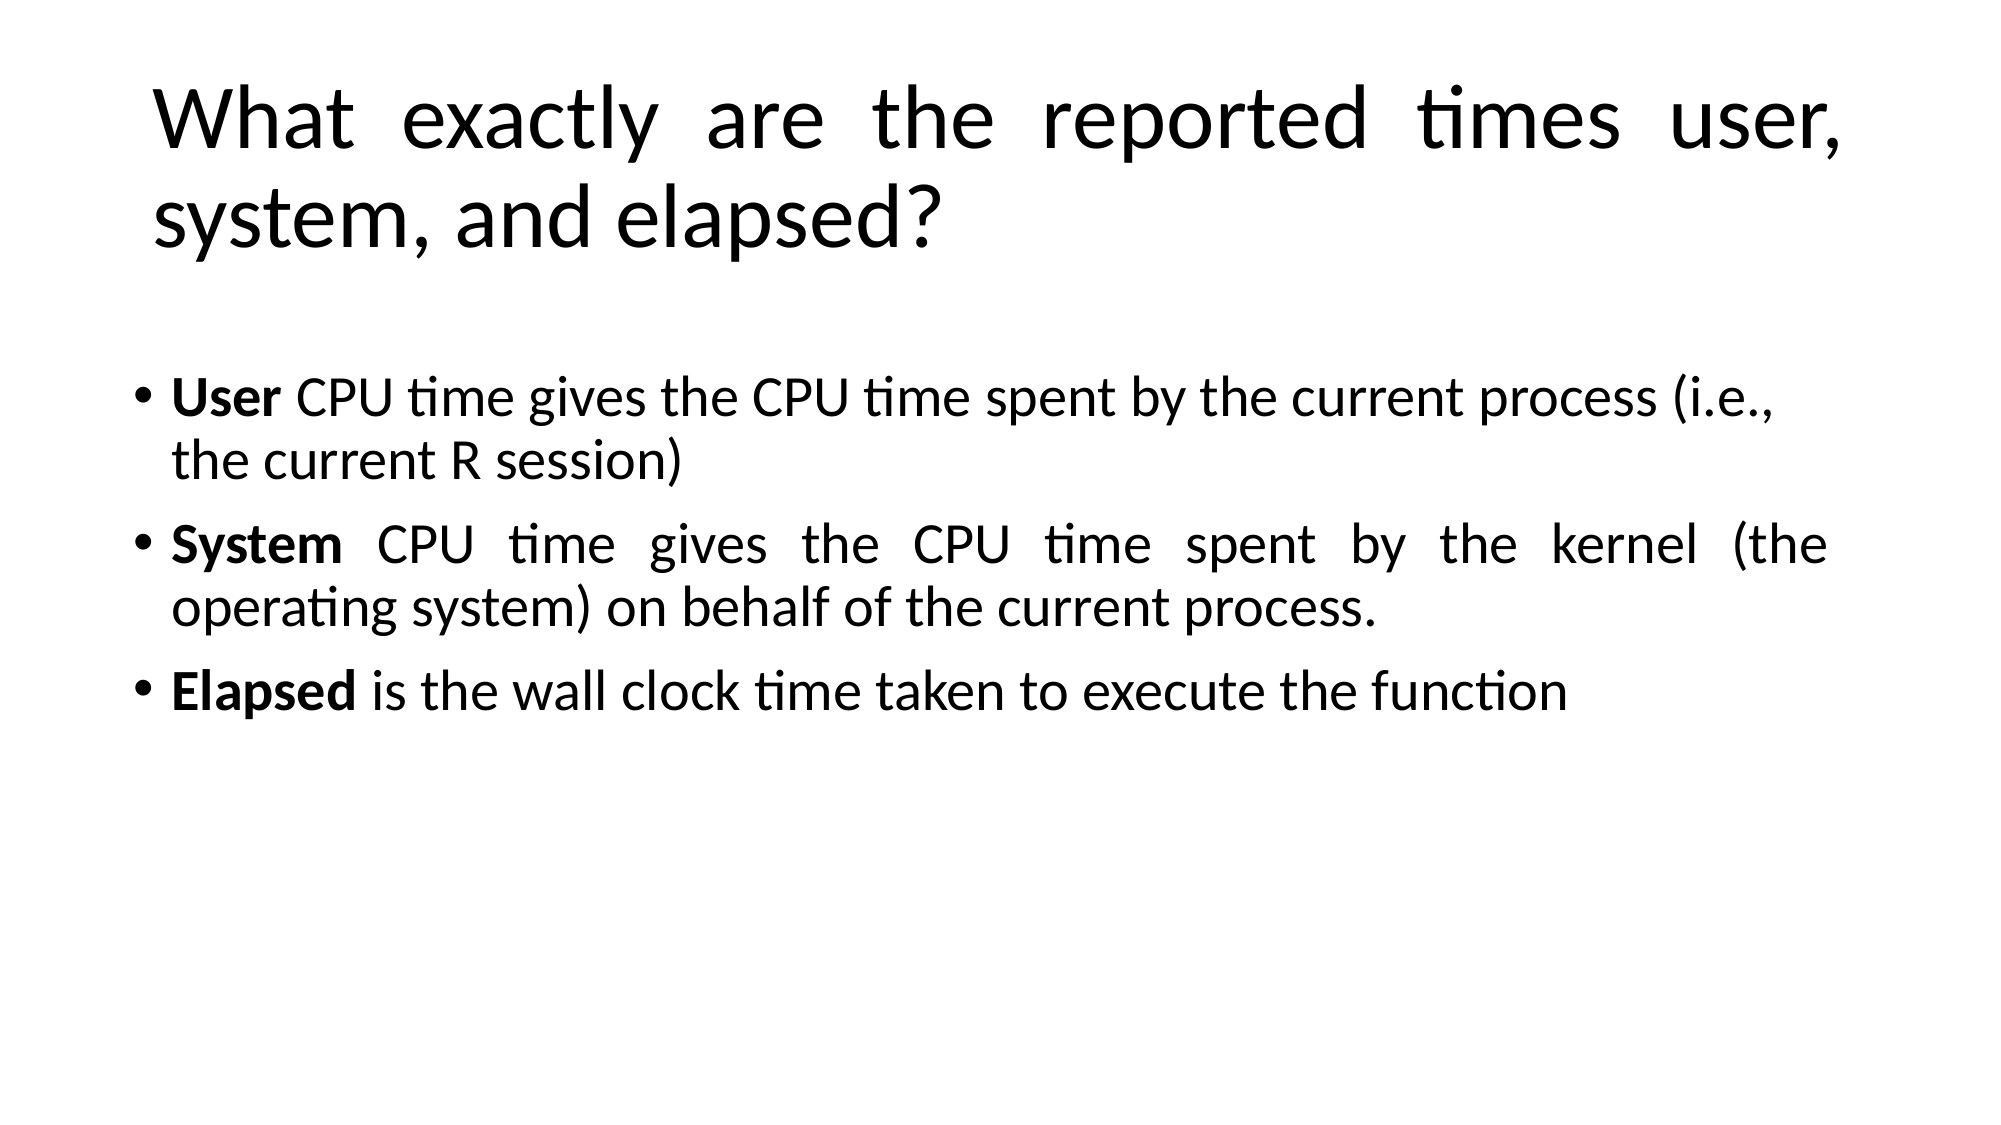

# What exactly are the reported times user, system, and elapsed?
User CPU time gives the CPU time spent by the current process (i.e., the current R session)
System CPU time gives the CPU time spent by the kernel (the operating system) on behalf of the current process.
Elapsed is the wall clock time taken to execute the function
66